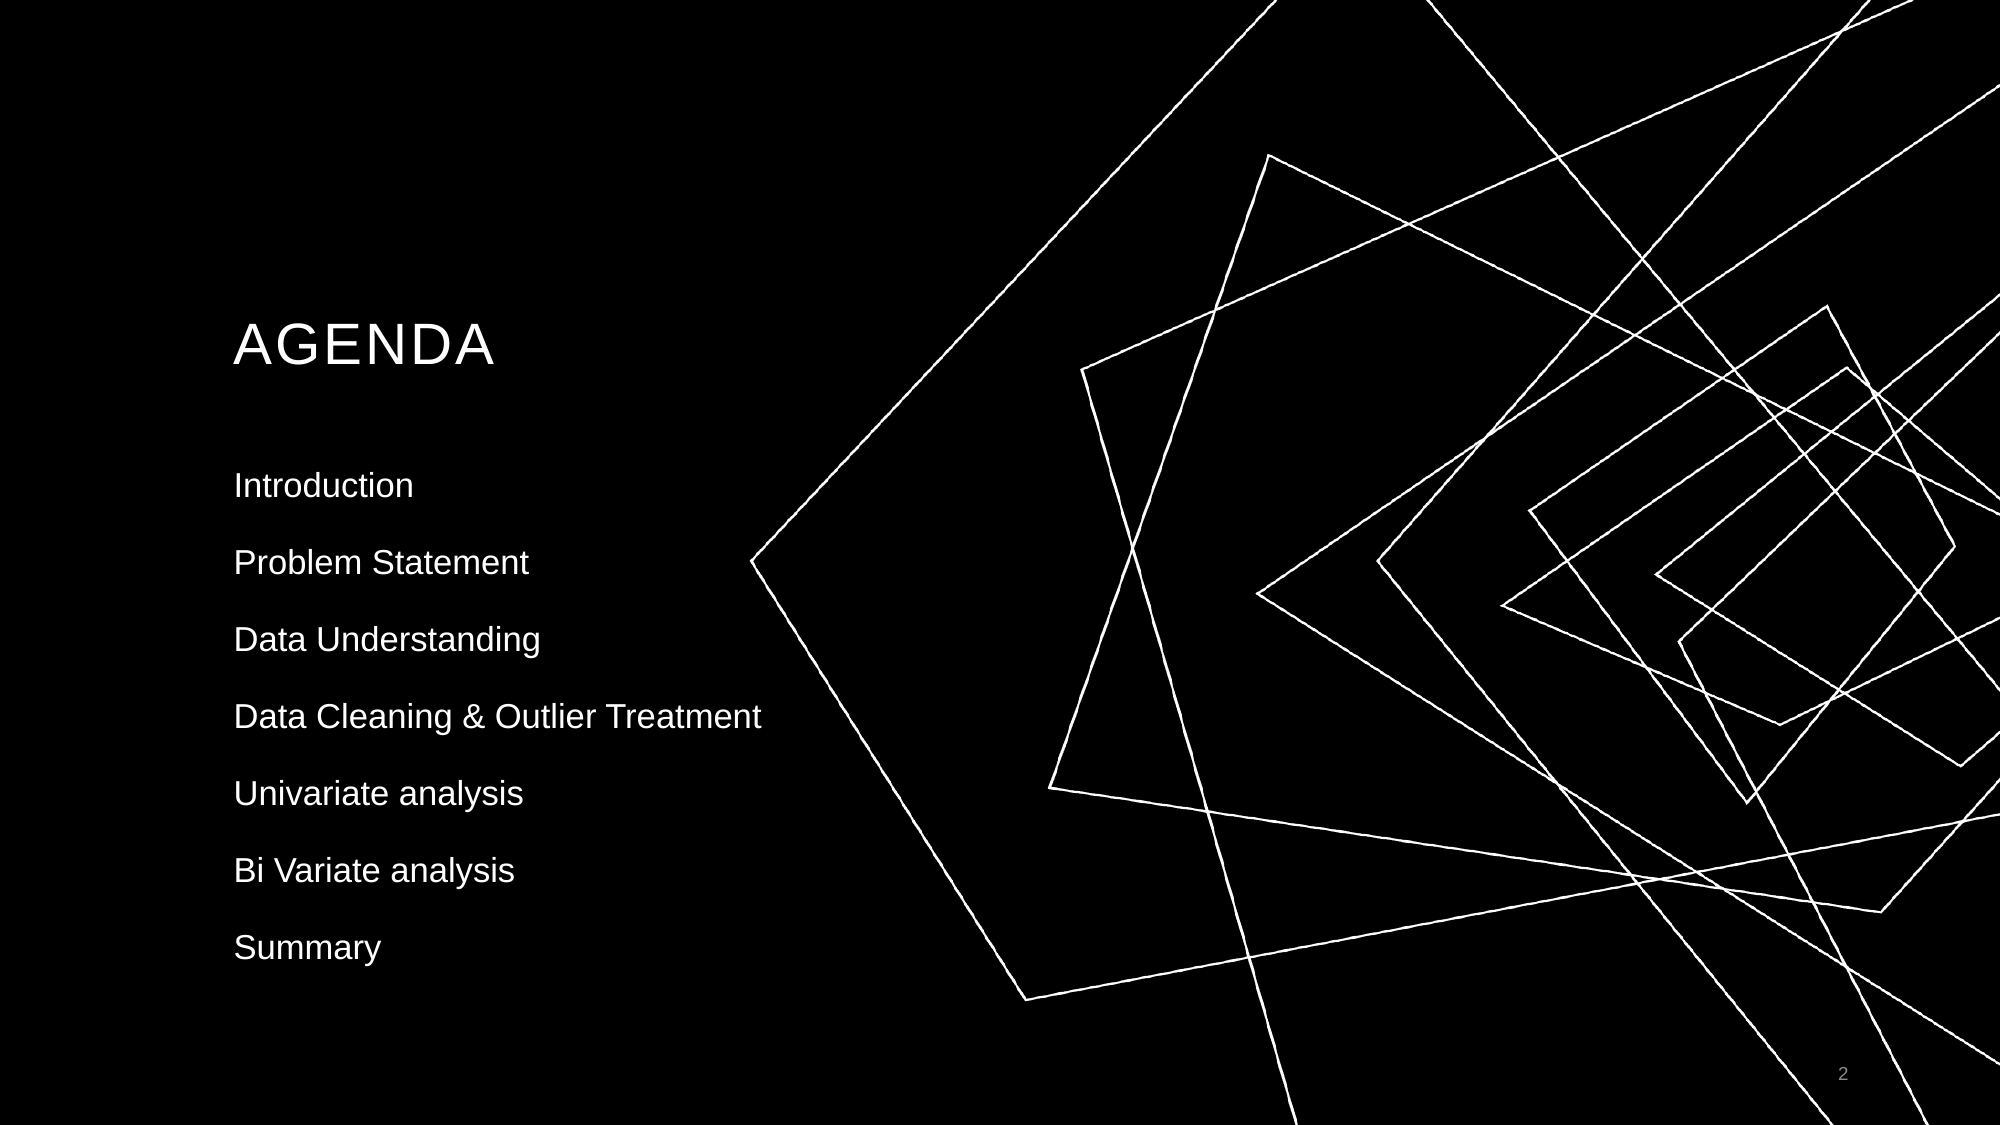

# AGENDA
Introduction
Problem Statement
Data Understanding
Data Cleaning & Outlier Treatment
Univariate analysis
Bi Variate analysis
Summary
2